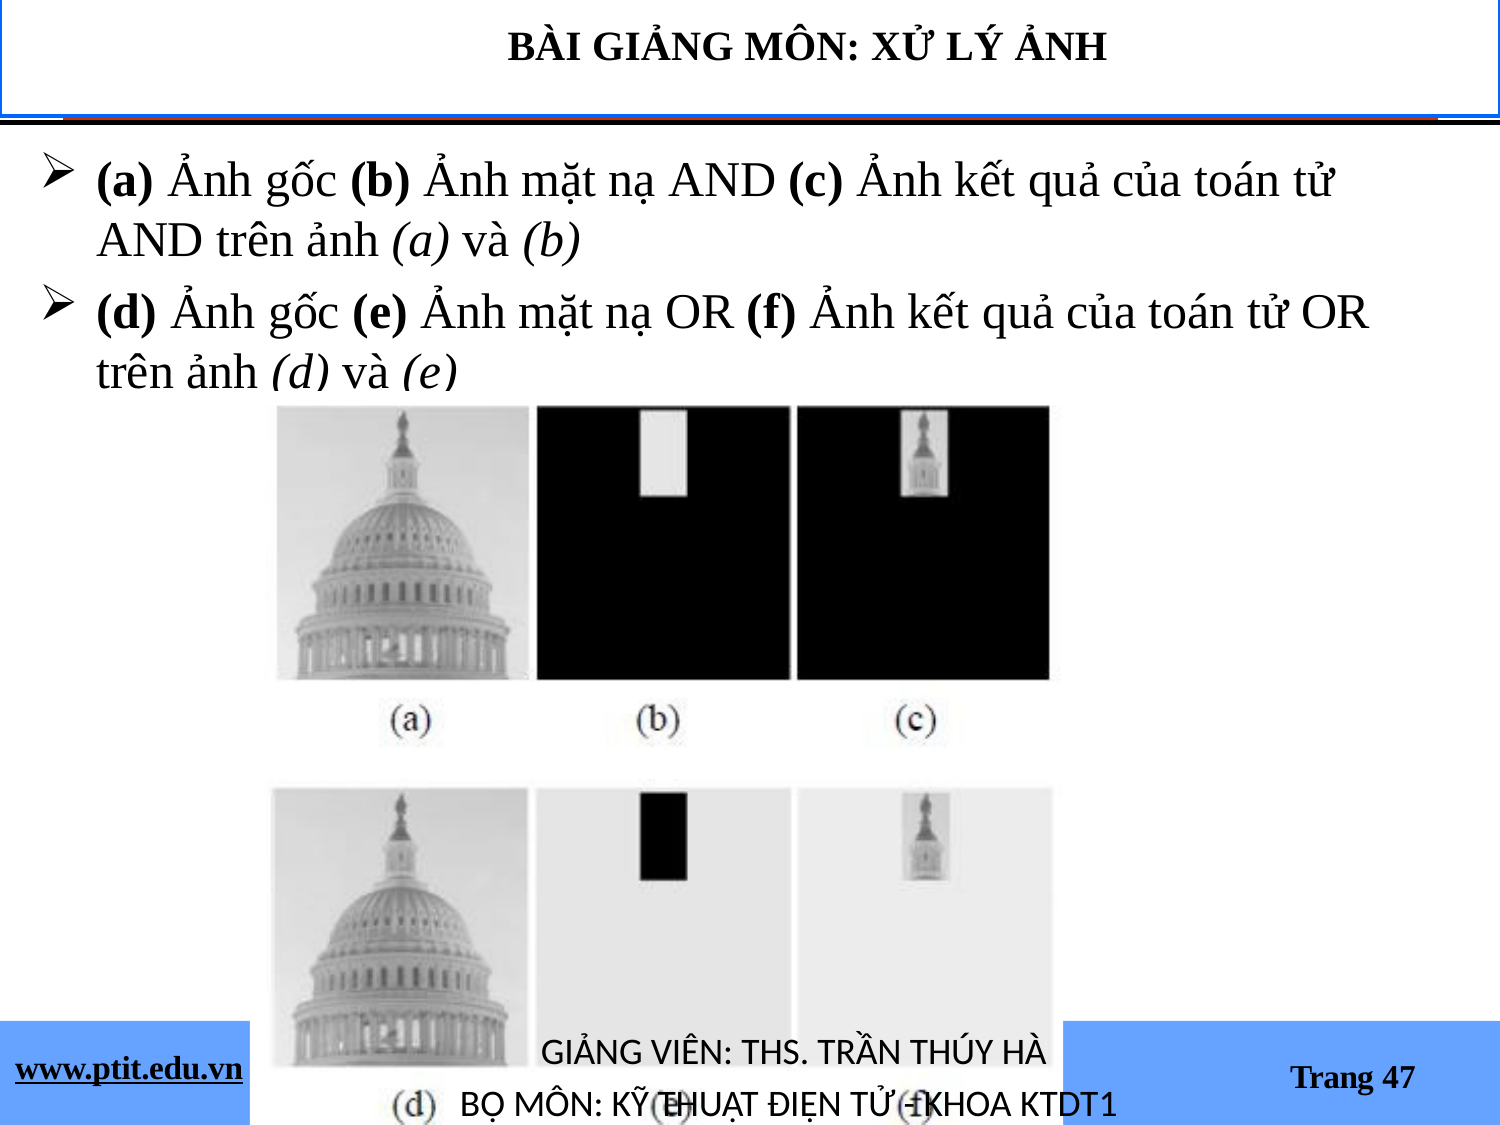

BÀI GIẢNG MÔN: XỬ LÝ ẢNH

(a) Ảnh gốc (b) Ảnh mặt nạ AND (c) Ảnh kết quả của toán tử  AND trên ảnh (a) và (b)
(d) Ảnh gốc (e) Ảnh mặt nạ OR (f) Ảnh kết quả của toán tử OR
trên ảnh (d) và (e)

GIẢNG VIÊN: THS. TRẦN THÚY HÀ
BỘ MÔN: KỸ THUẬT ĐIỆN TỬ - KHOA KTDT1
www.ptit.edu.vn
Trang 47